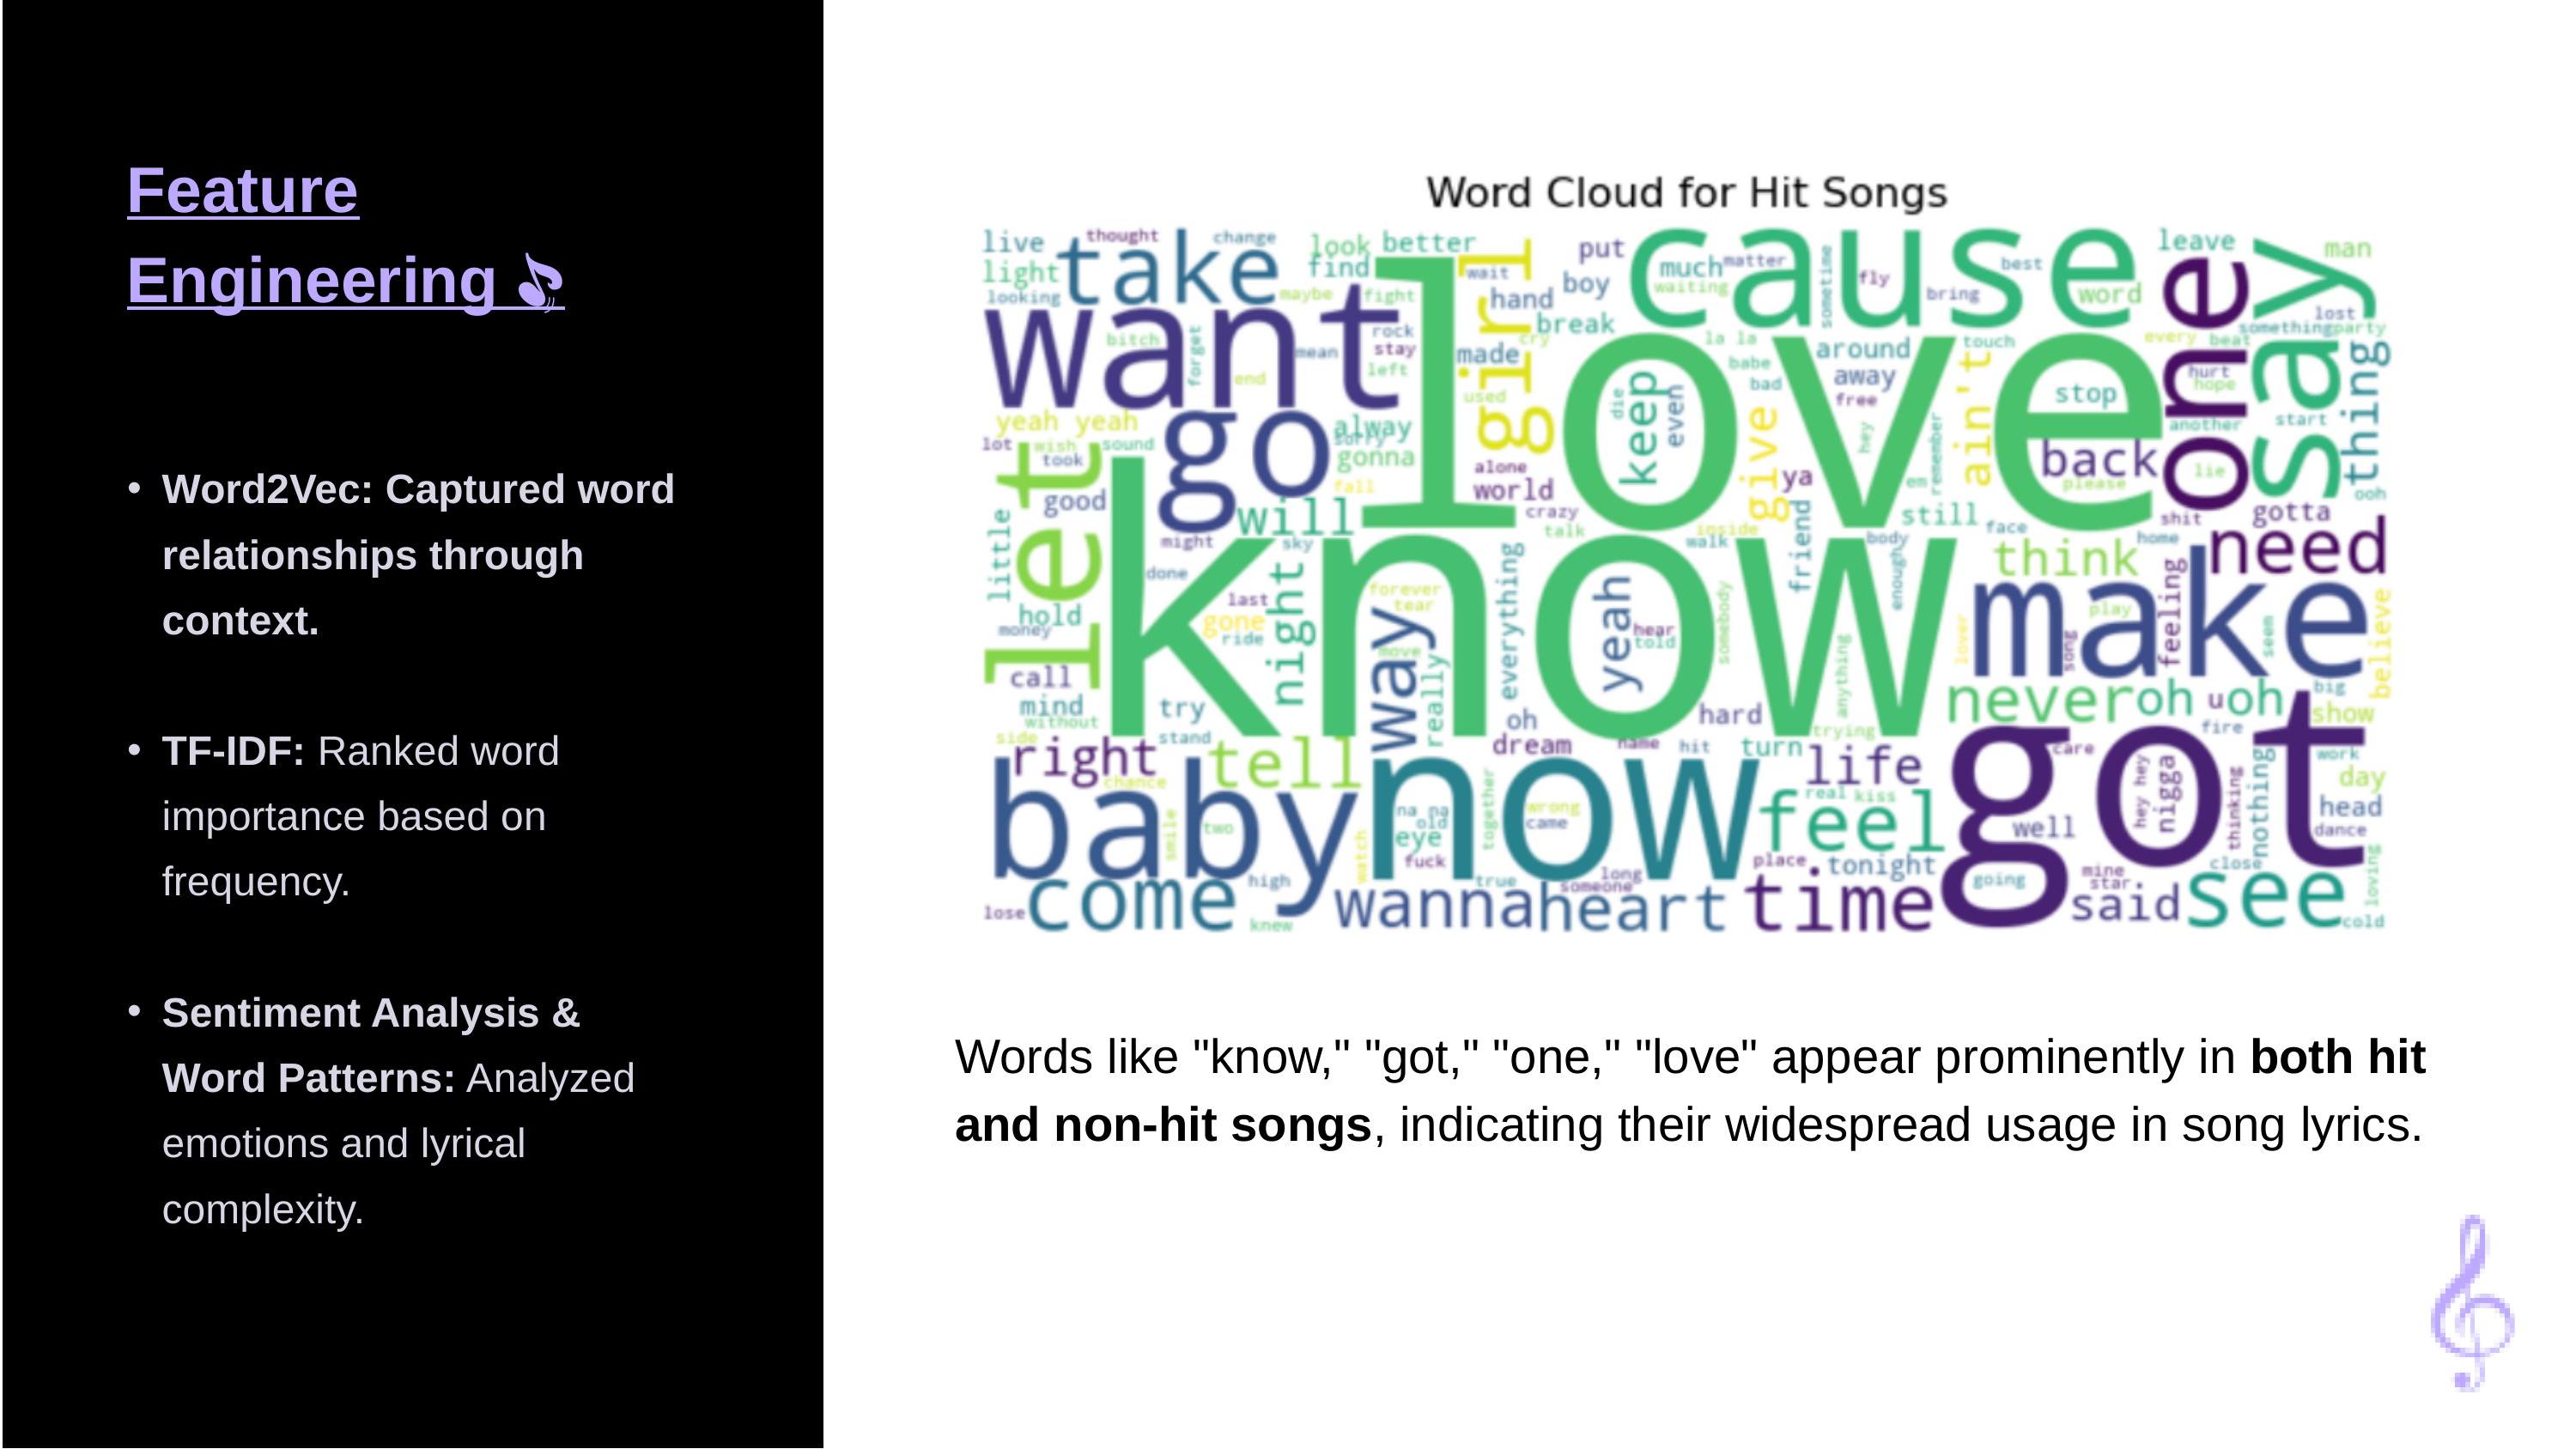

Feature Engineering 🎵

Word2Vec: Captured word relationships through context.

TF-IDF: Ranked word importance based on frequency.

Sentiment Analysis & Word Patterns: Analyzed emotions and lyrical complexity.
Words like "know," "got," "one," "love" appear prominently in both hit and non-hit songs, indicating their widespread usage in song lyrics.